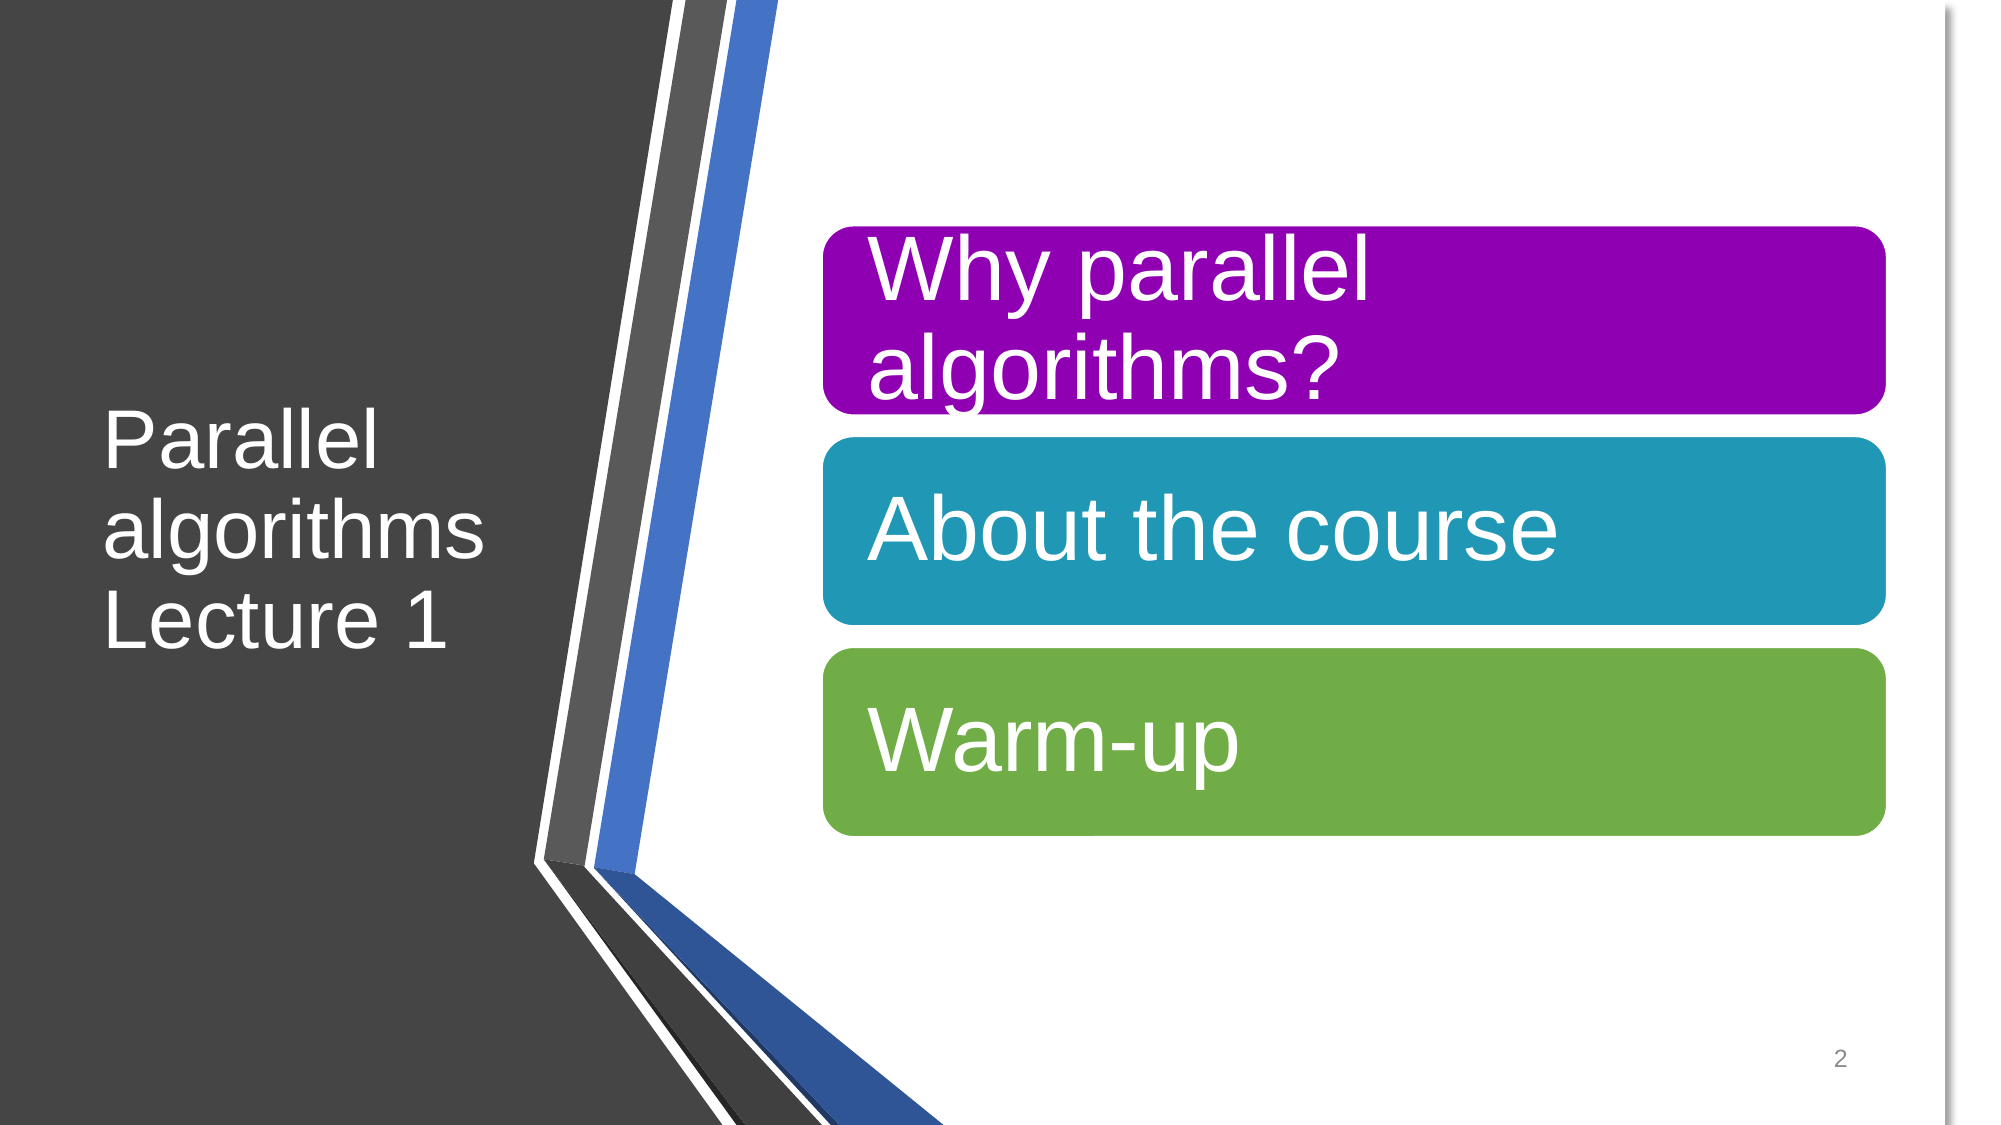

# Parallel algorithms Lecture 1
Why parallel algorithms?
About the course
Warm-up
2